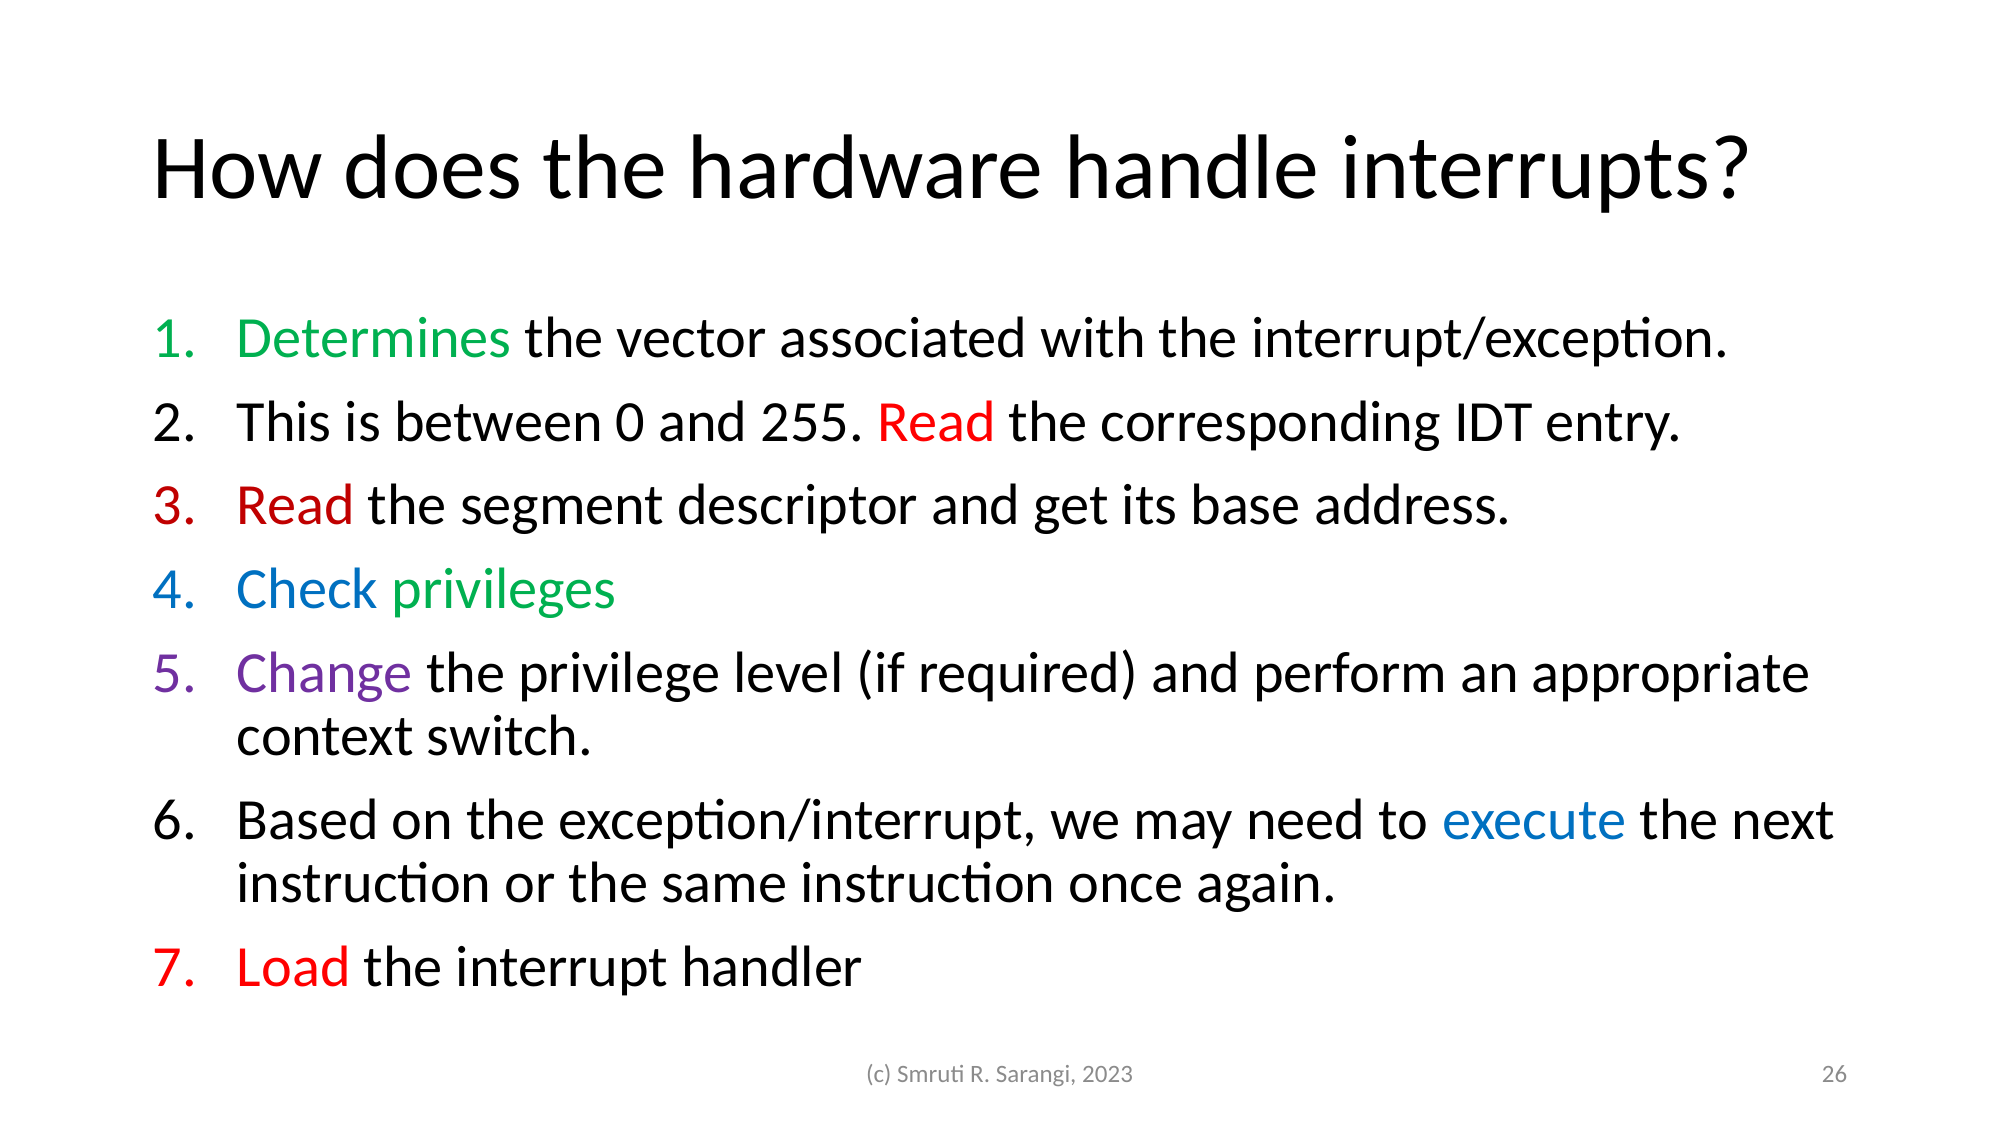

# How does the hardware handle interrupts?
Determines the vector associated with the interrupt/exception.
This is between 0 and 255. Read the corresponding IDT entry.
Read the segment descriptor and get its base address.
Check privileges
Change the privilege level (if required) and perform an appropriate context switch.
Based on the exception/interrupt, we may need to execute the next instruction or the same instruction once again.
Load the interrupt handler
(c) Smruti R. Sarangi, 2023
26